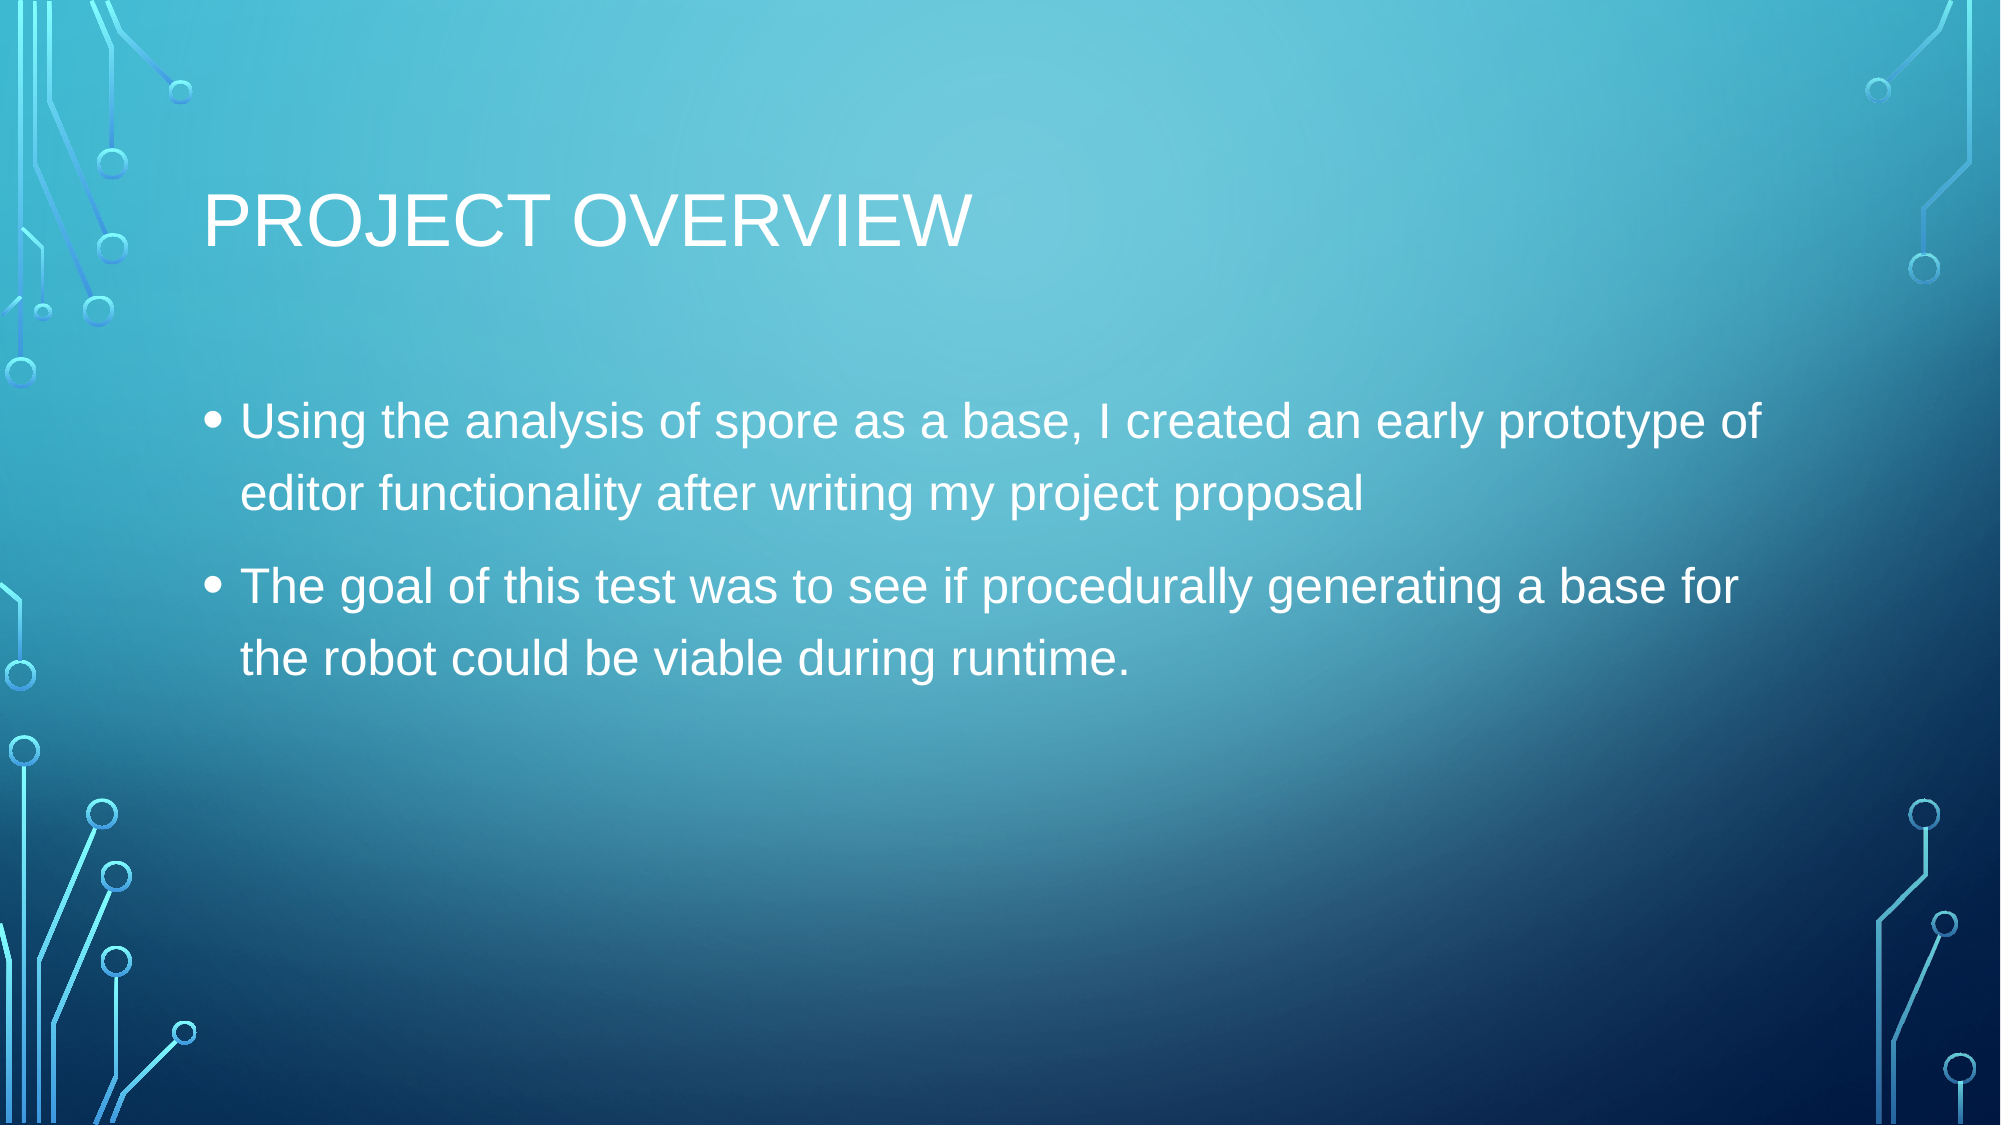

# Project Overview
Using the analysis of spore as a base, I created an early prototype of editor functionality after writing my project proposal
The goal of this test was to see if procedurally generating a base for the robot could be viable during runtime.